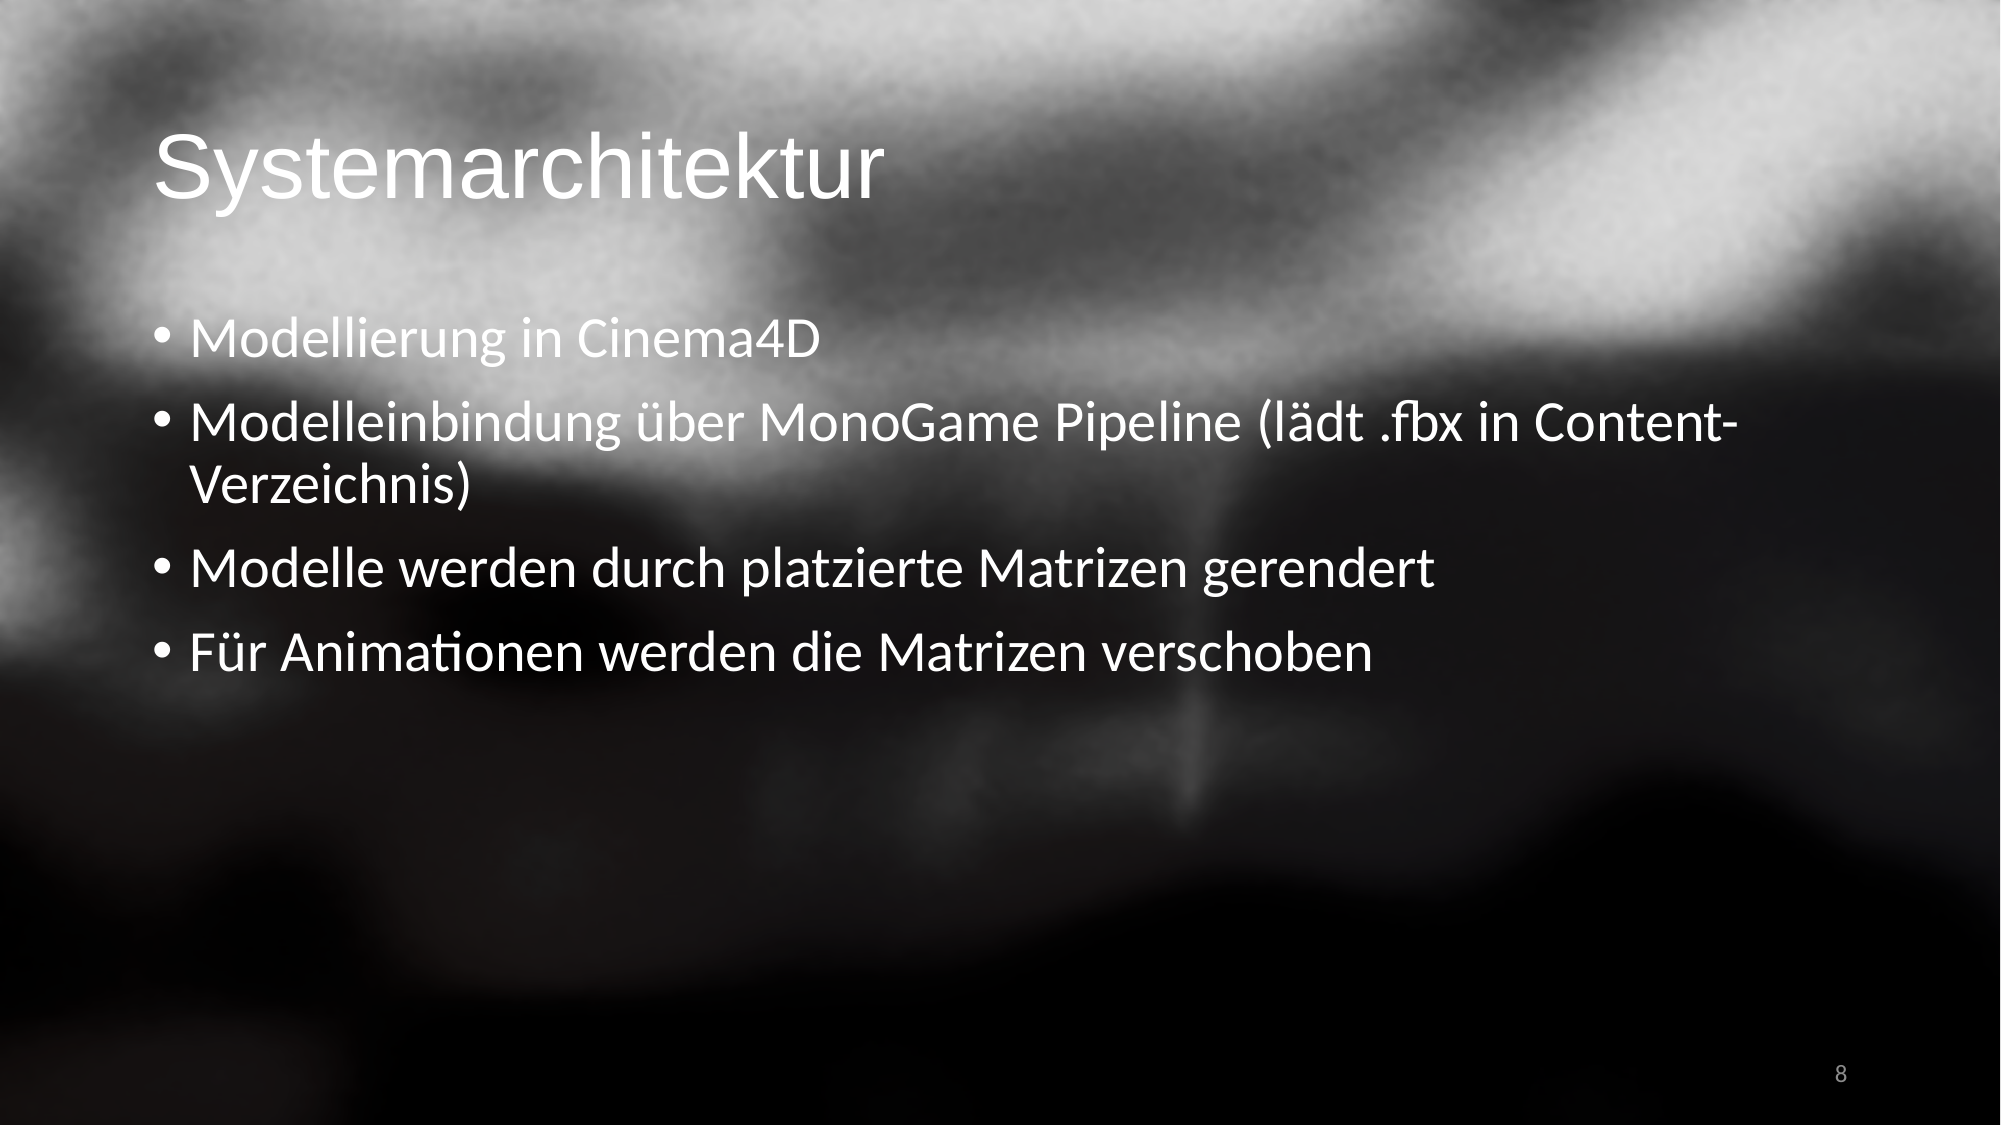

# Systemarchitektur
Modellierung in Cinema4D
Modelleinbindung über MonoGame Pipeline (lädt .fbx in Content-Verzeichnis)
Modelle werden durch platzierte Matrizen gerendert
Für Animationen werden die Matrizen verschoben
8